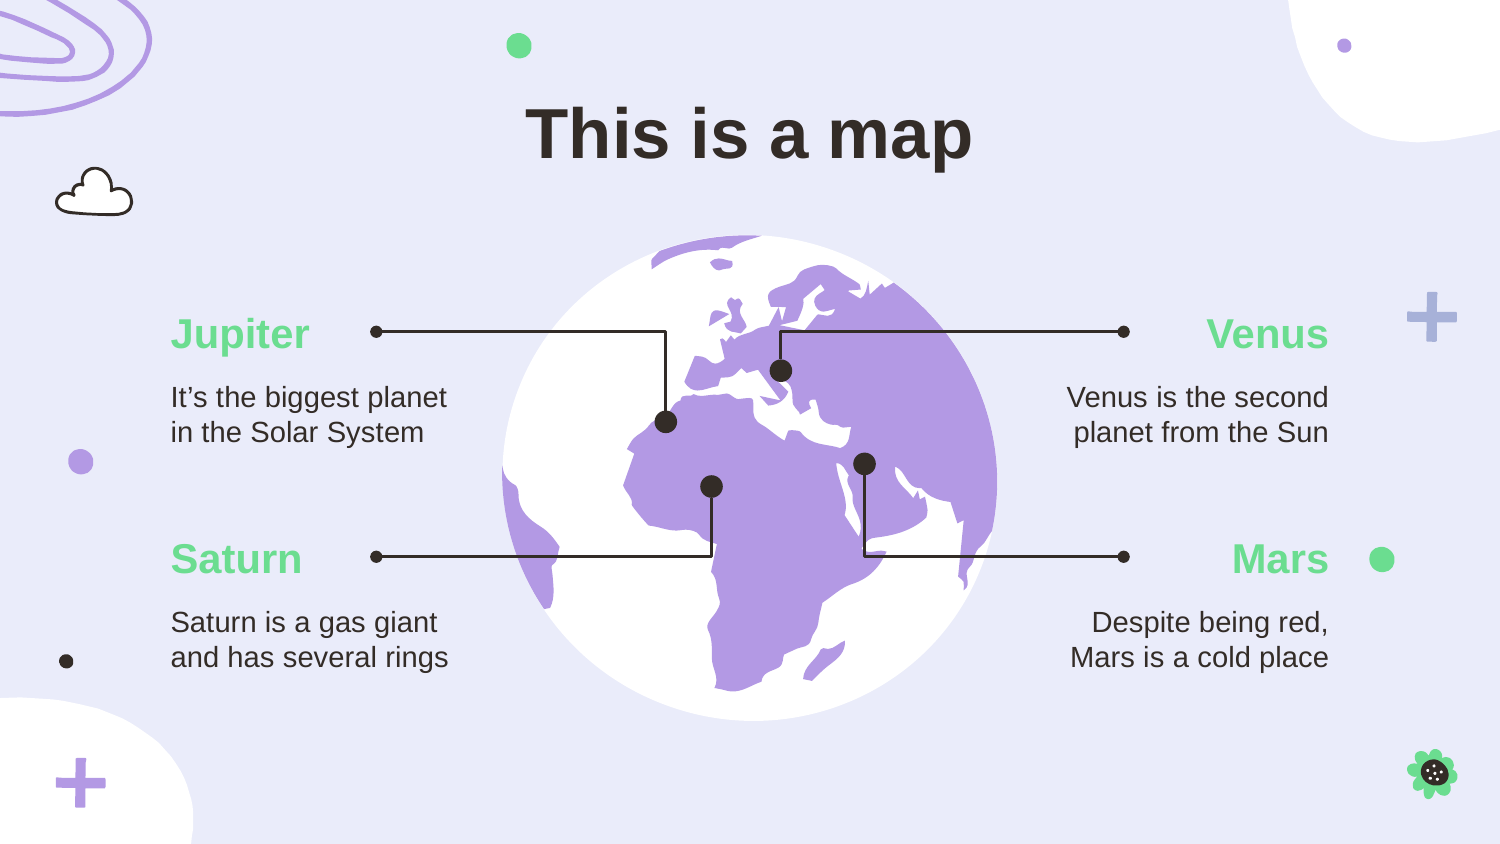

# This is a map

Jupiter
Venus

It’s the biggest planet in the Solar System
Venus is the second planet from the Sun

Saturn
Mars
Saturn is a gas giant and has several rings
Despite being red, Mars is a cold place